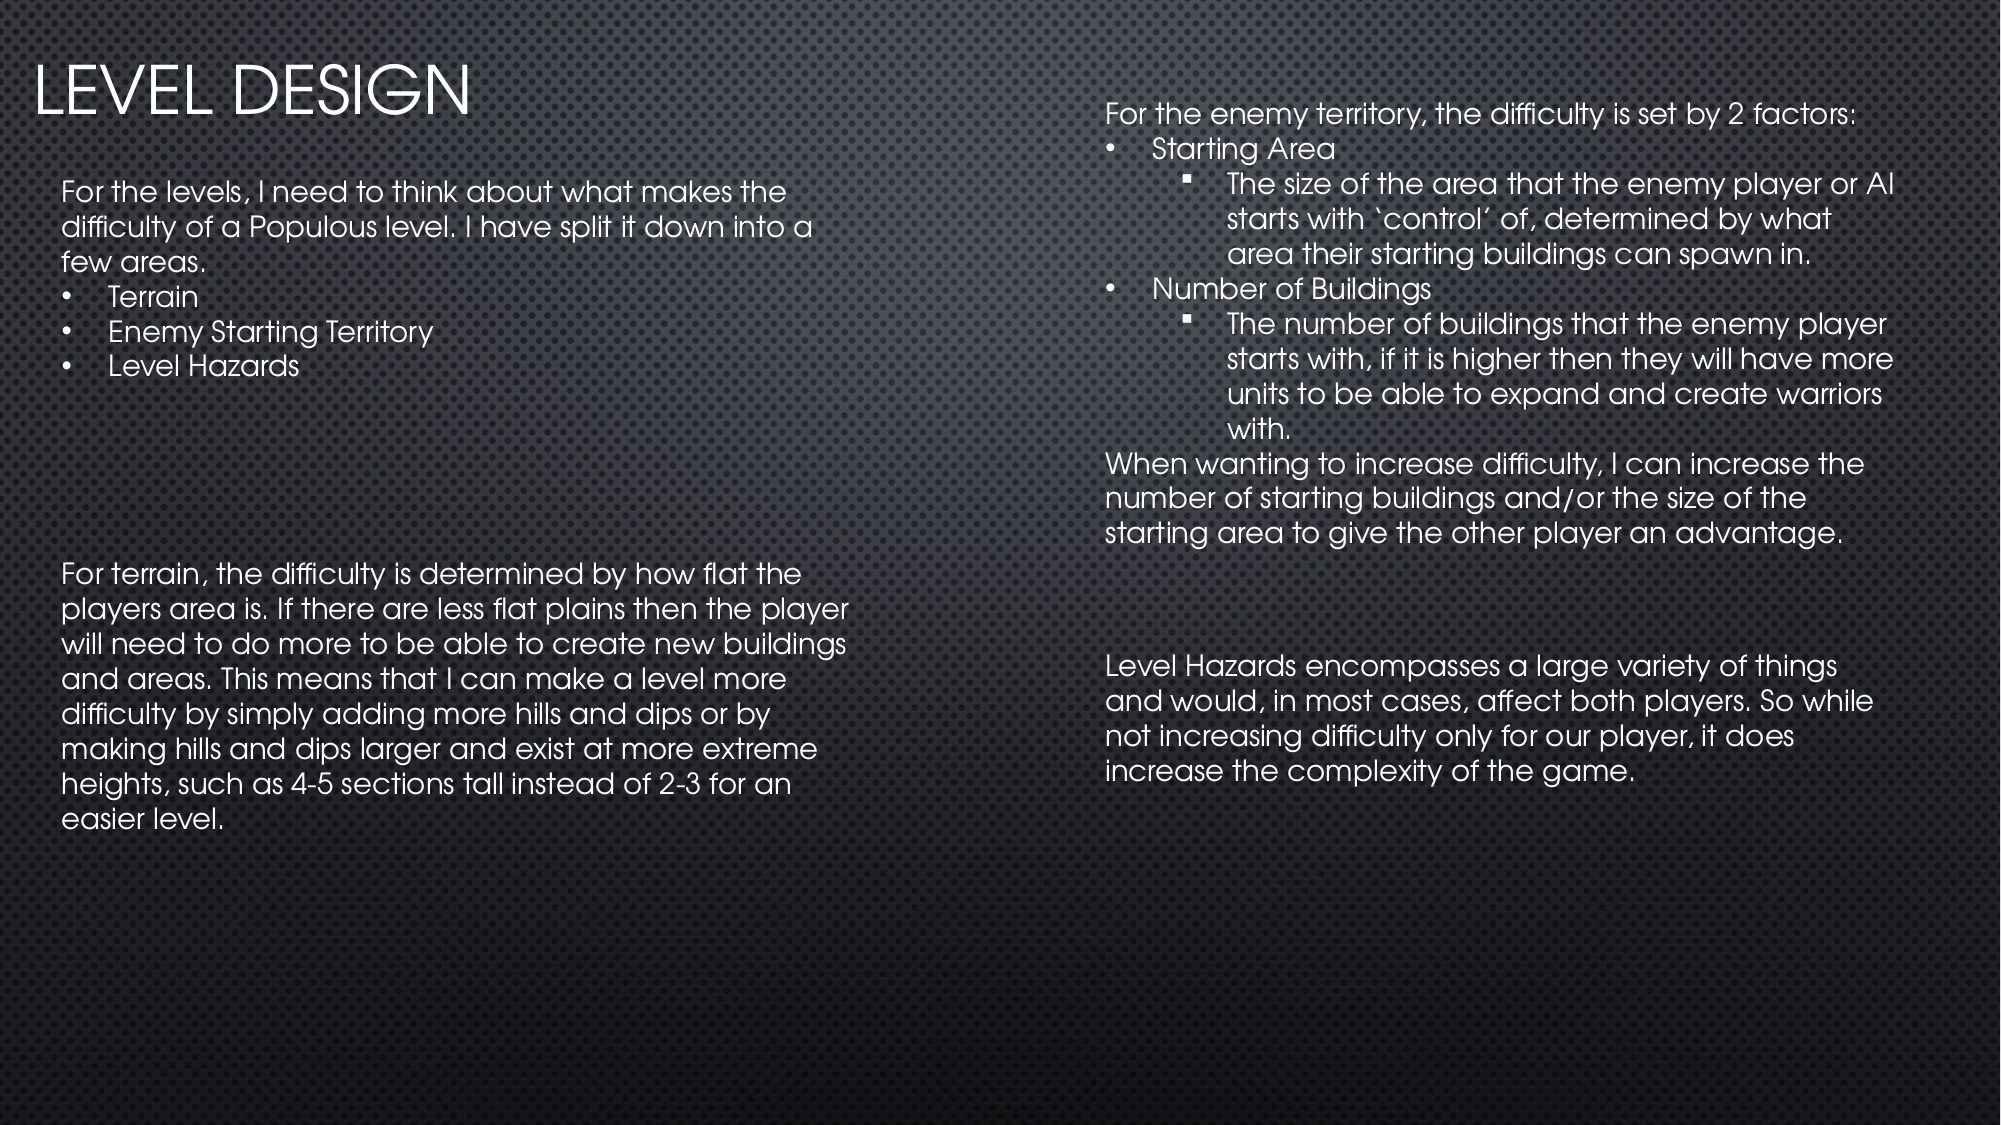

# Level design
For the enemy territory, the difficulty is set by 2 factors:
Starting Area
The size of the area that the enemy player or AI starts with ‘control’ of, determined by what area their starting buildings can spawn in.
Number of Buildings
The number of buildings that the enemy player starts with, if it is higher then they will have more units to be able to expand and create warriors with.
When wanting to increase difficulty, I can increase the number of starting buildings and/or the size of the starting area to give the other player an advantage.
For the levels, I need to think about what makes the difficulty of a Populous level. I have split it down into a few areas.
Terrain
Enemy Starting Territory
Level Hazards
For terrain, the difficulty is determined by how flat the players area is. If there are less flat plains then the player will need to do more to be able to create new buildings and areas. This means that I can make a level more difficulty by simply adding more hills and dips or by making hills and dips larger and exist at more extreme heights, such as 4-5 sections tall instead of 2-3 for an easier level.
Level Hazards encompasses a large variety of things and would, in most cases, affect both players. So while not increasing difficulty only for our player, it does increase the complexity of the game.